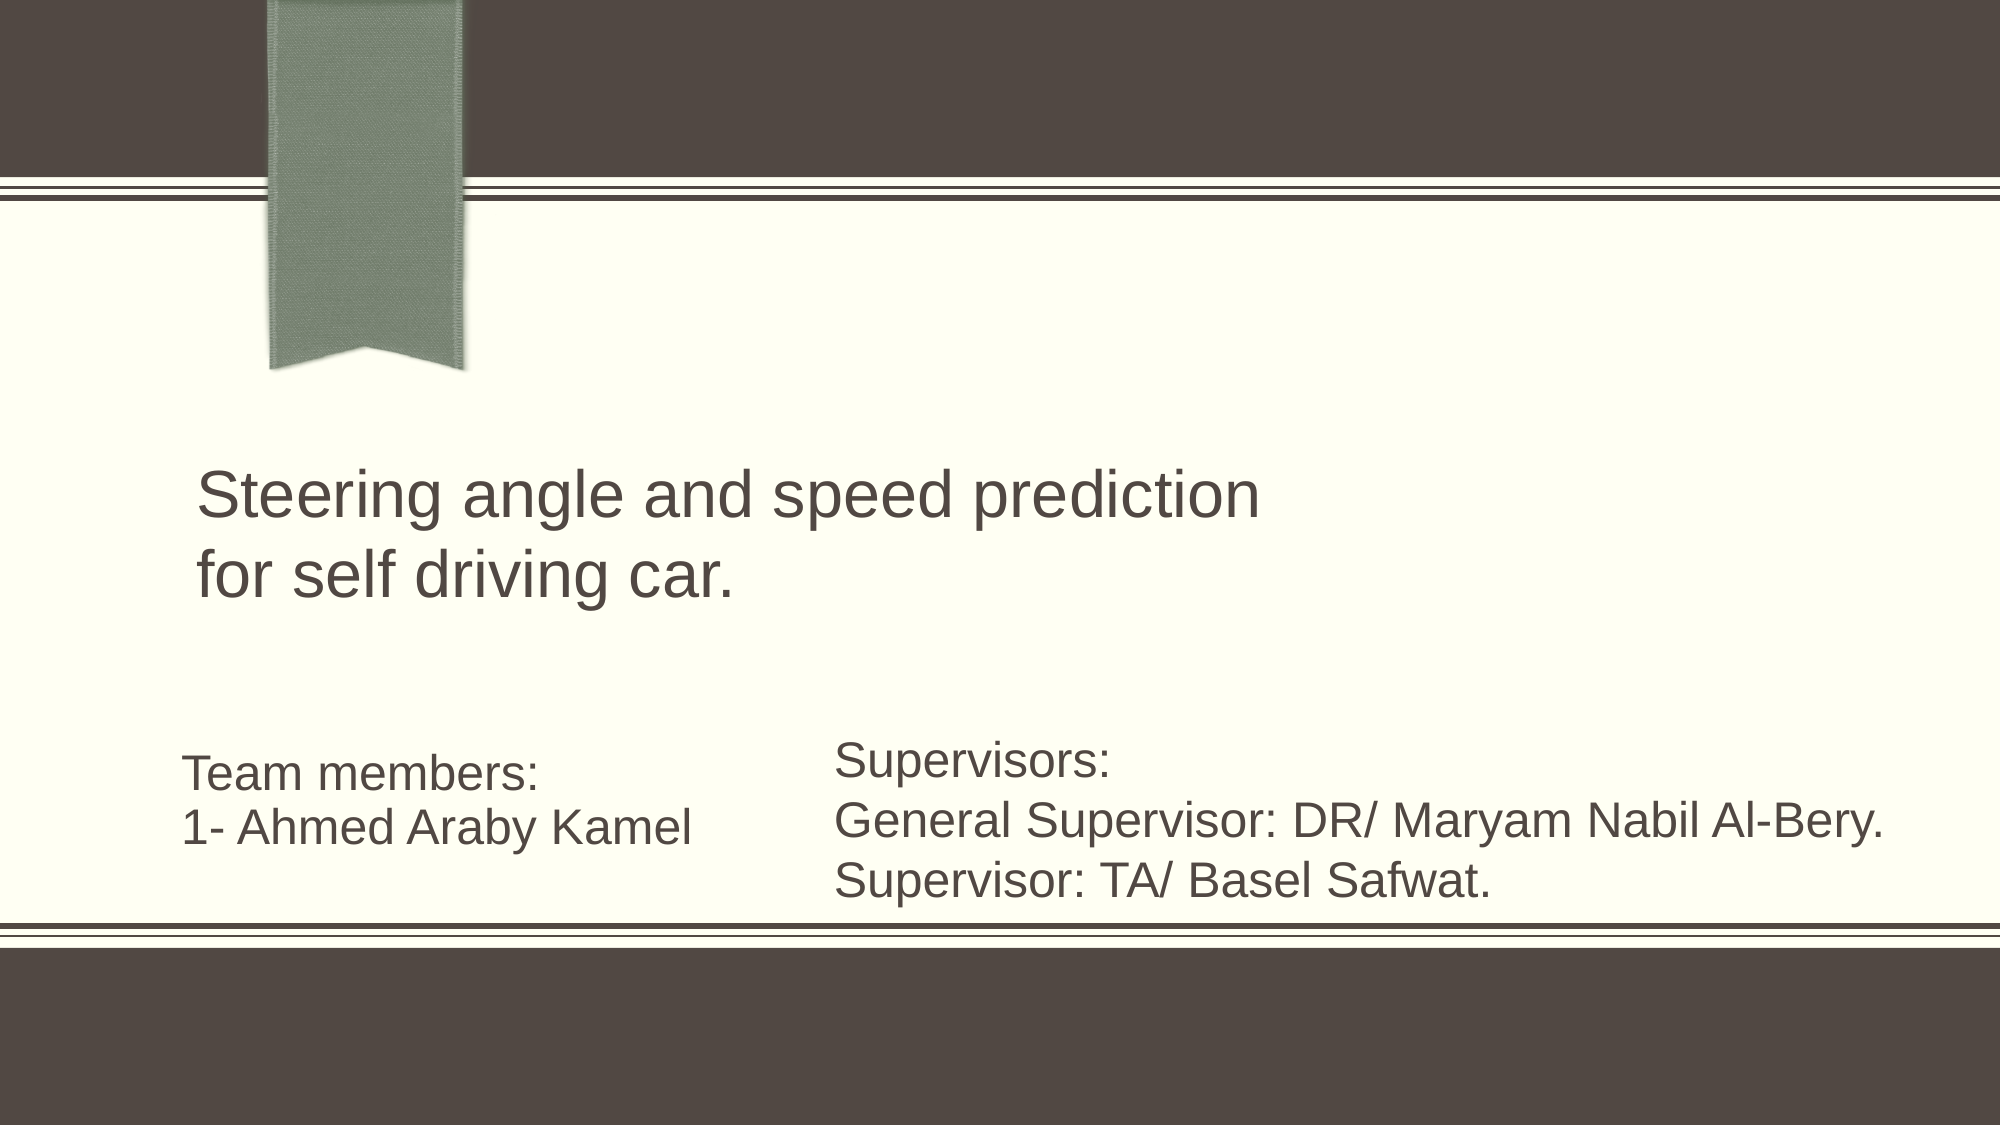

Steering angle and speed prediction
for self driving car.
Supervisors:
General Supervisor: DR/ Maryam Nabil Al-Bery.
Supervisor: TA/ Basel Safwat.
Team members:
1- Ahmed Araby Kamel